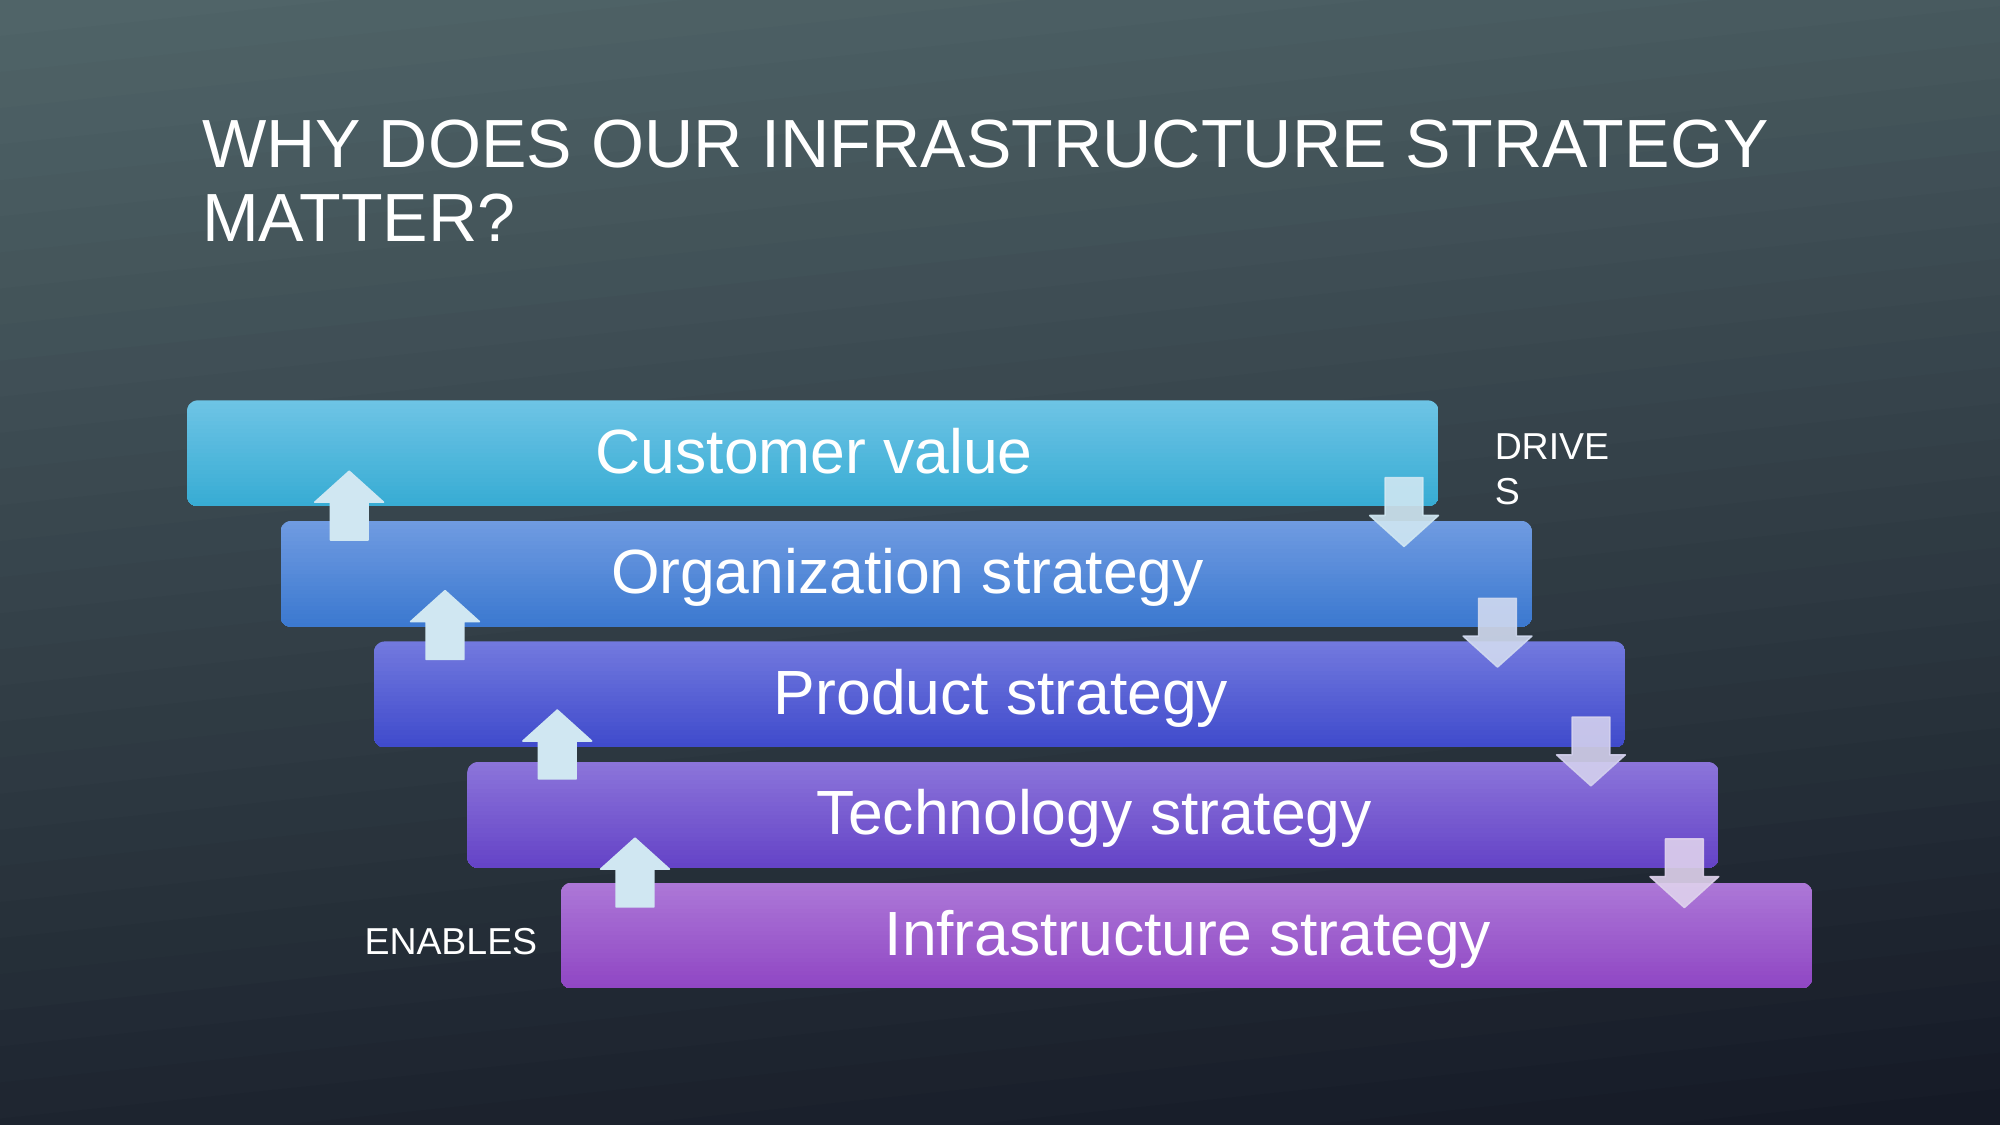

# Why Does Our Infrastructure Strategy Matter?
Customer value
Organization strategy
Product strategy
Technology strategy
Infrastructure strategy

DRIVES

ENABLES